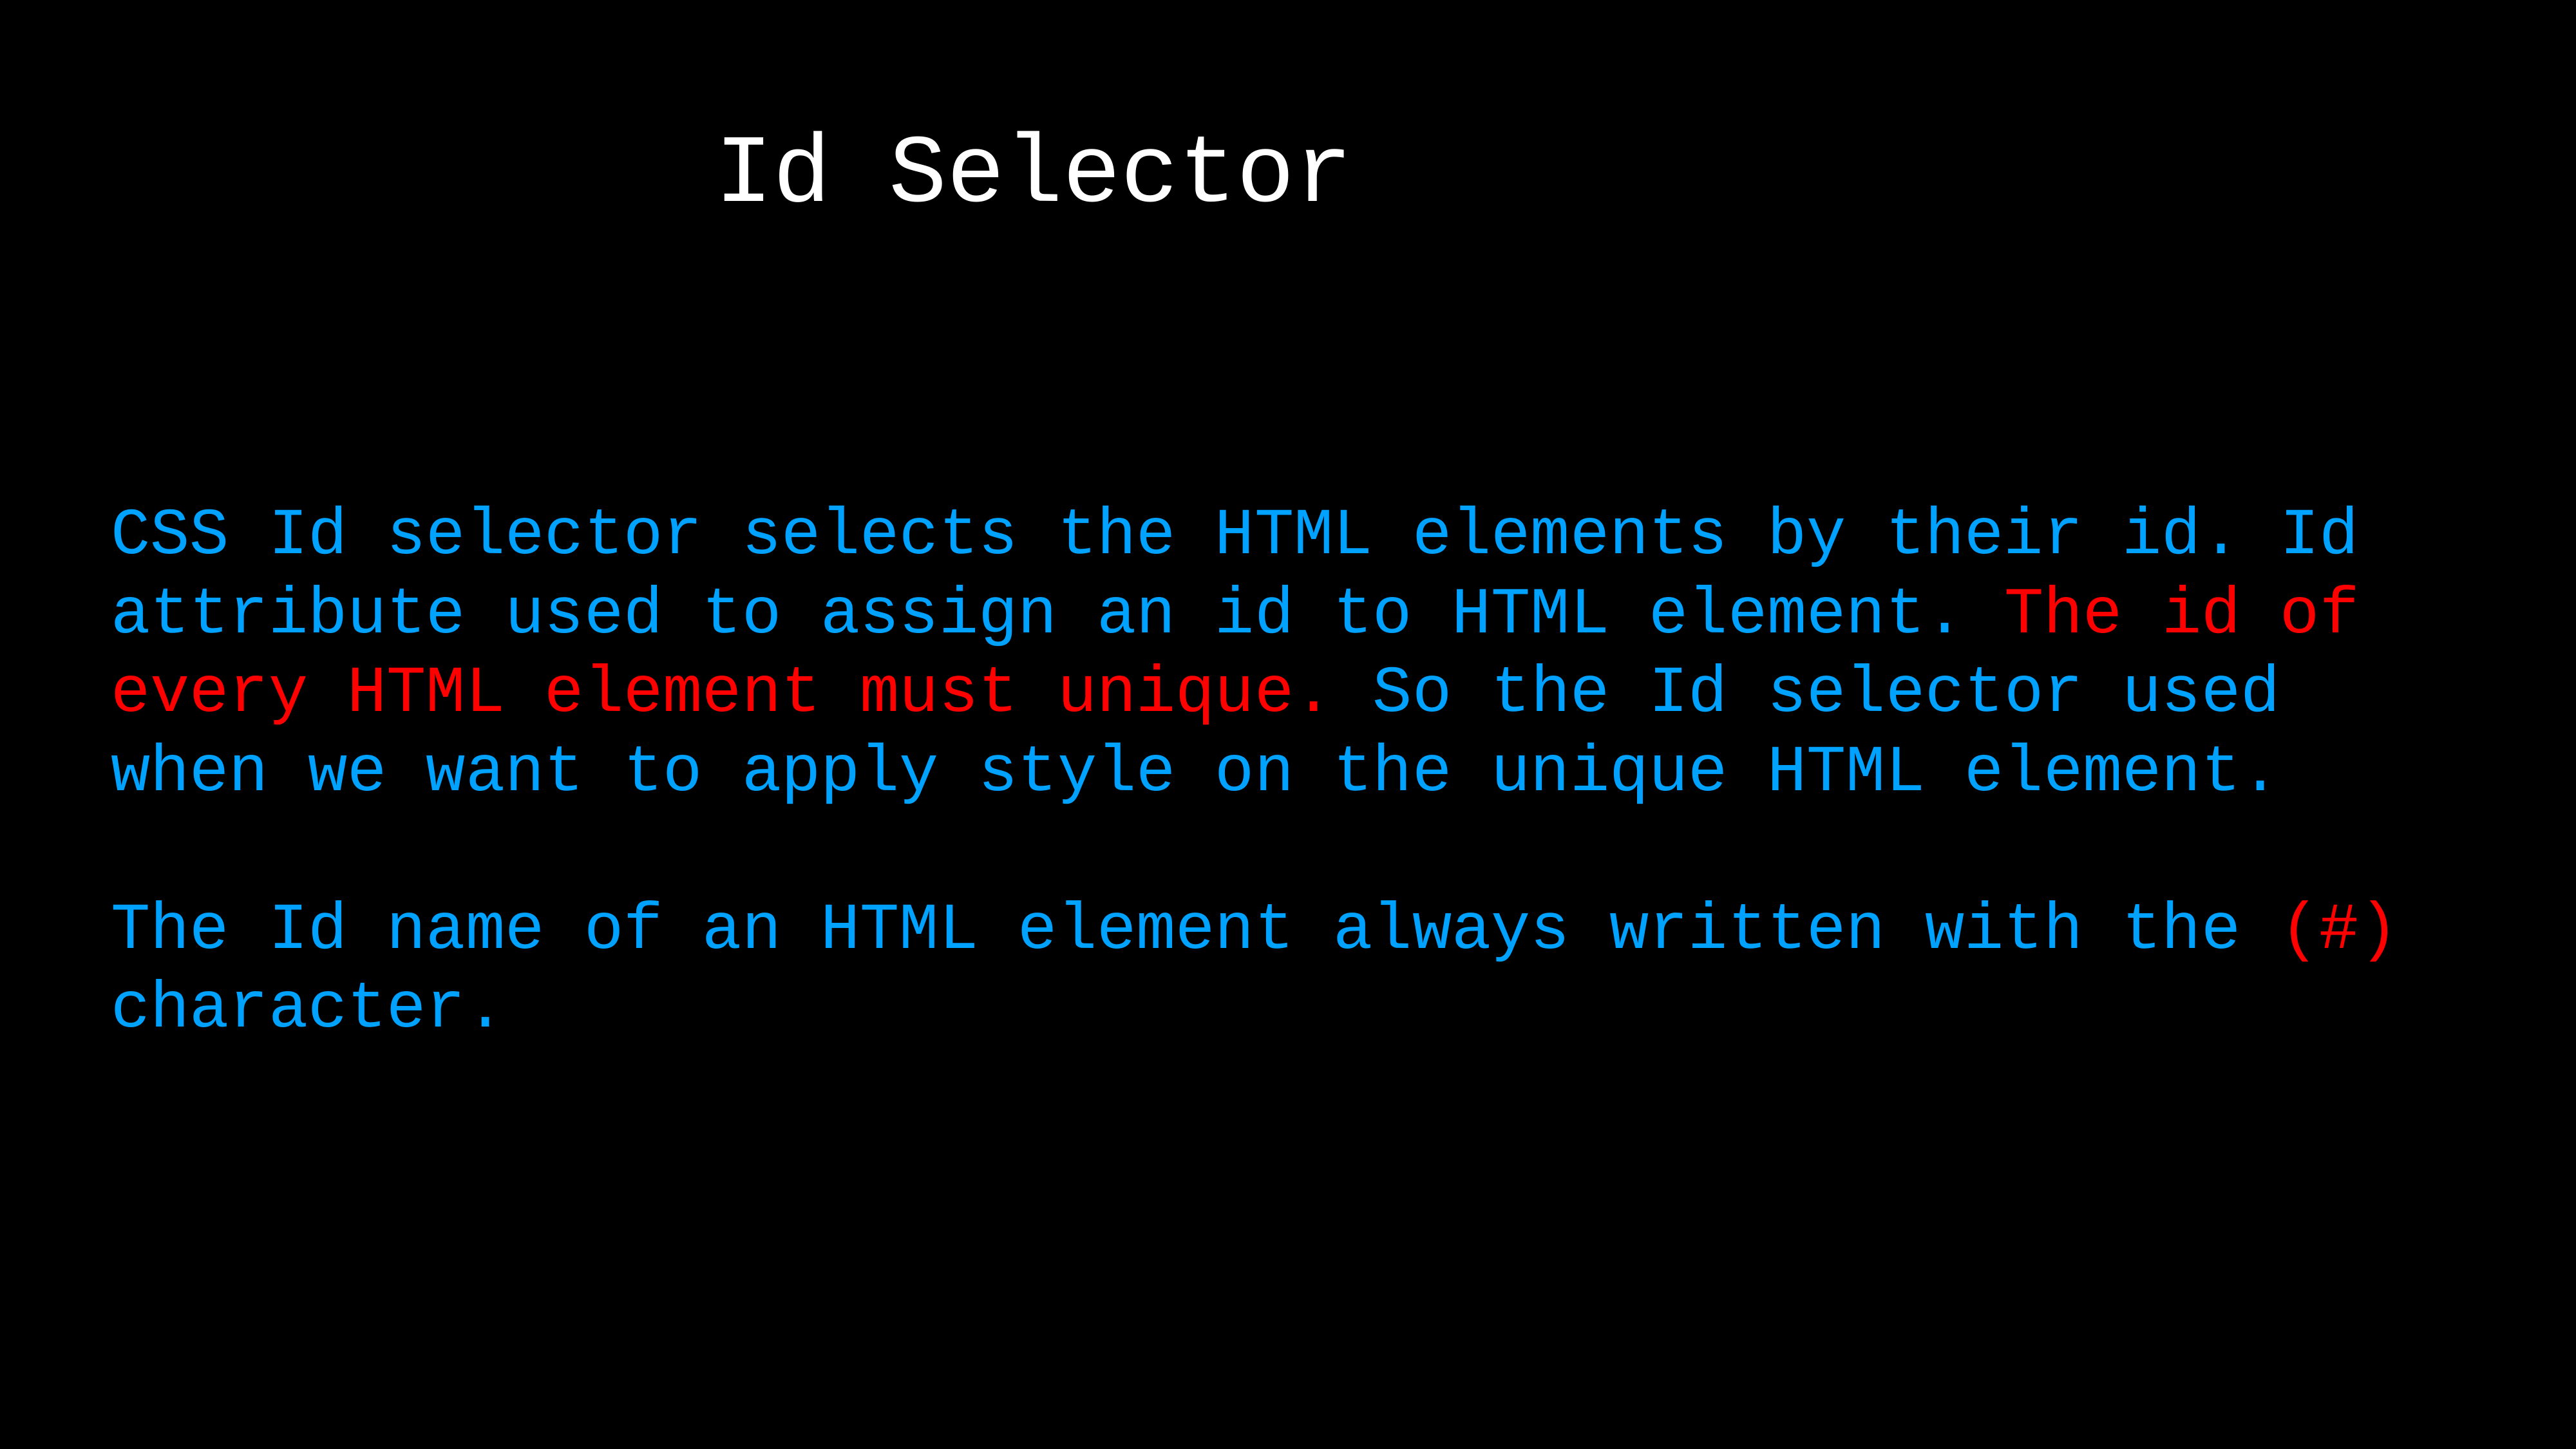

Id Selector
Output:
CSS Id selector selects the HTML elements by their id. Id attribute used to assign an id to HTML element. The id of every HTML element must unique. So the Id selector used when we want to apply style on the unique HTML element.

The Id name of an HTML element always written with the (#) character.

</html>